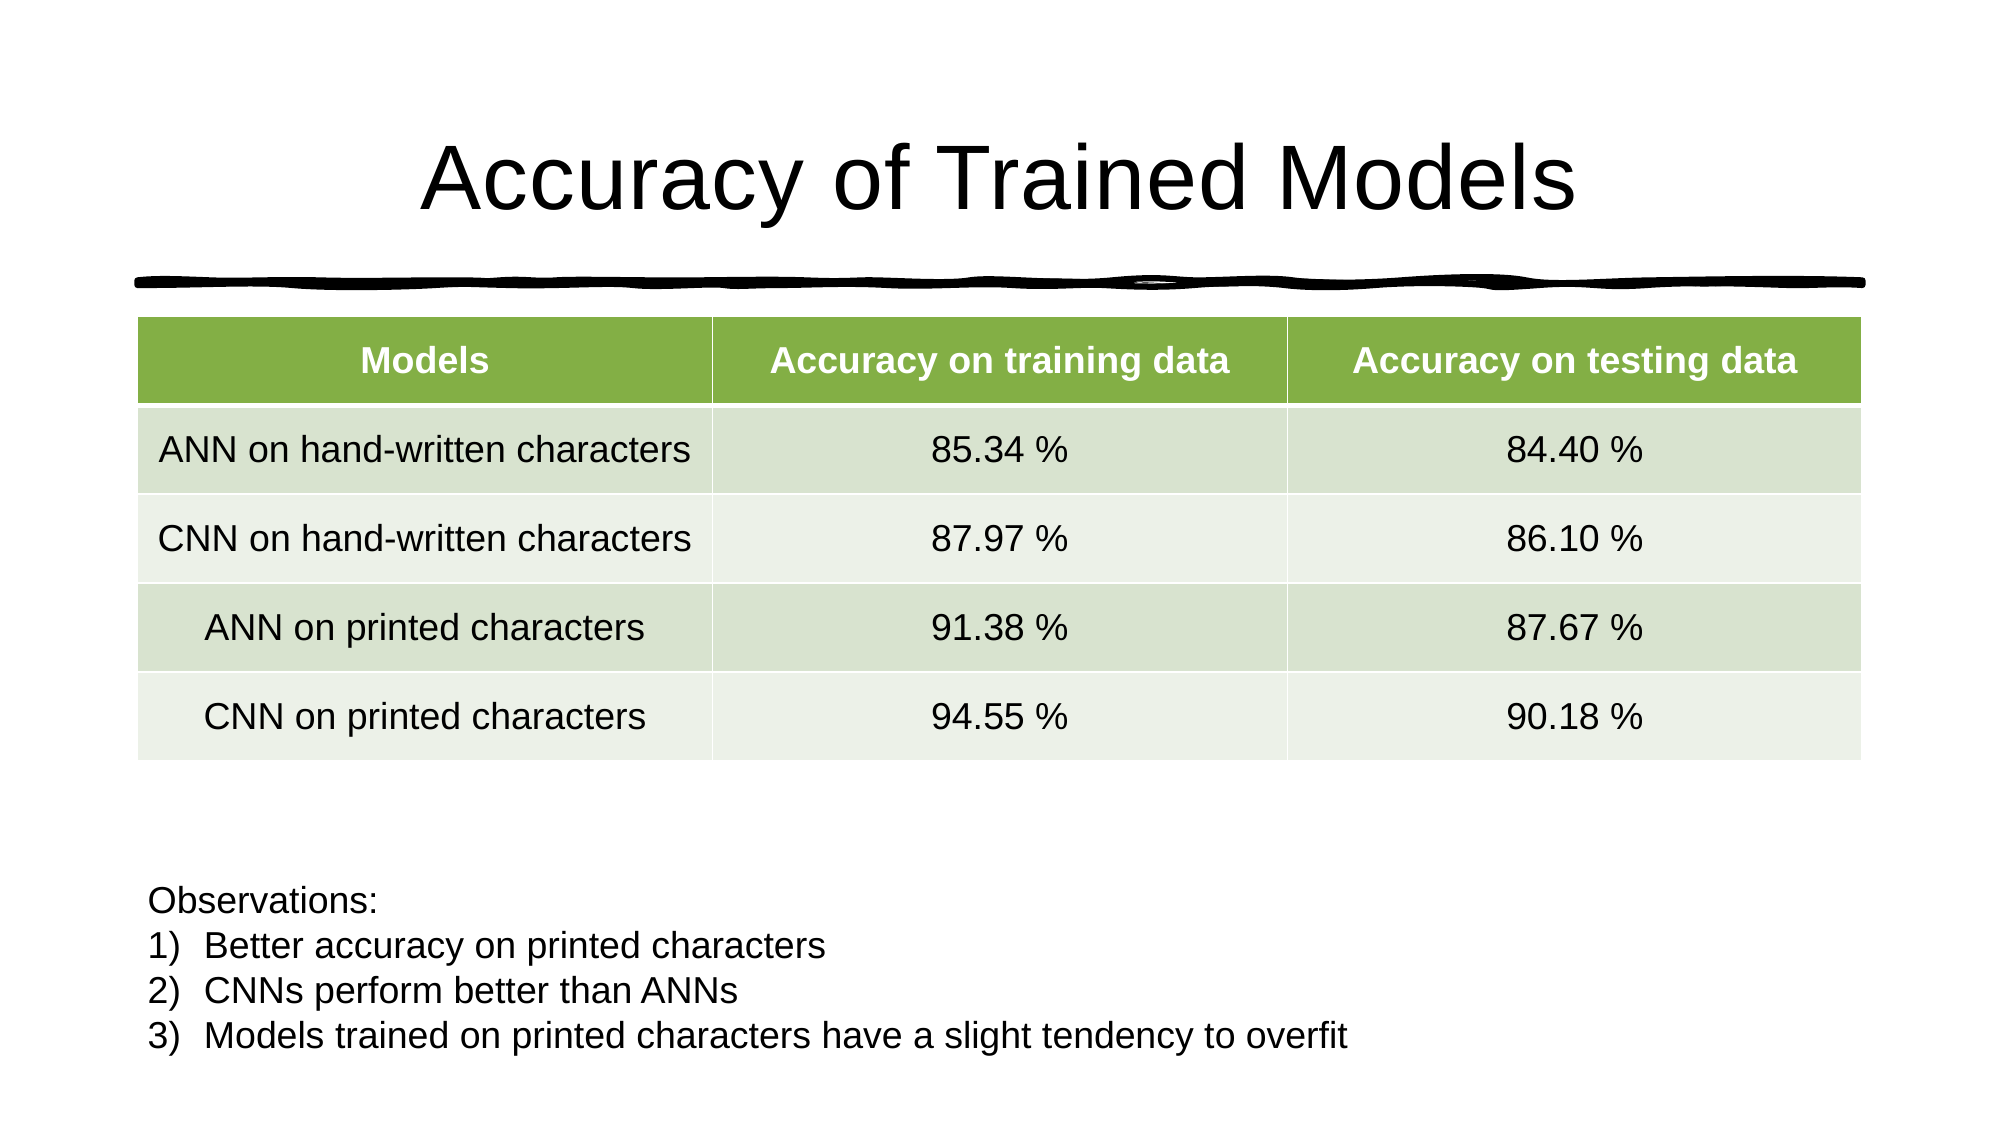

# Accuracy of Trained Models
| Models | Accuracy on training data | Accuracy on testing data |
| --- | --- | --- |
| ANN on hand-written characters | 85.34 % | 84.40 % |
| CNN on hand-written characters | 87.97 % | 86.10 % |
| ANN on printed characters | 91.38 % | 87.67 % |
| CNN on printed characters | 94.55 % | 90.18 % |
Observations:
Better accuracy on printed characters
CNNs perform better than ANNs
Models trained on printed characters have a slight tendency to overfit